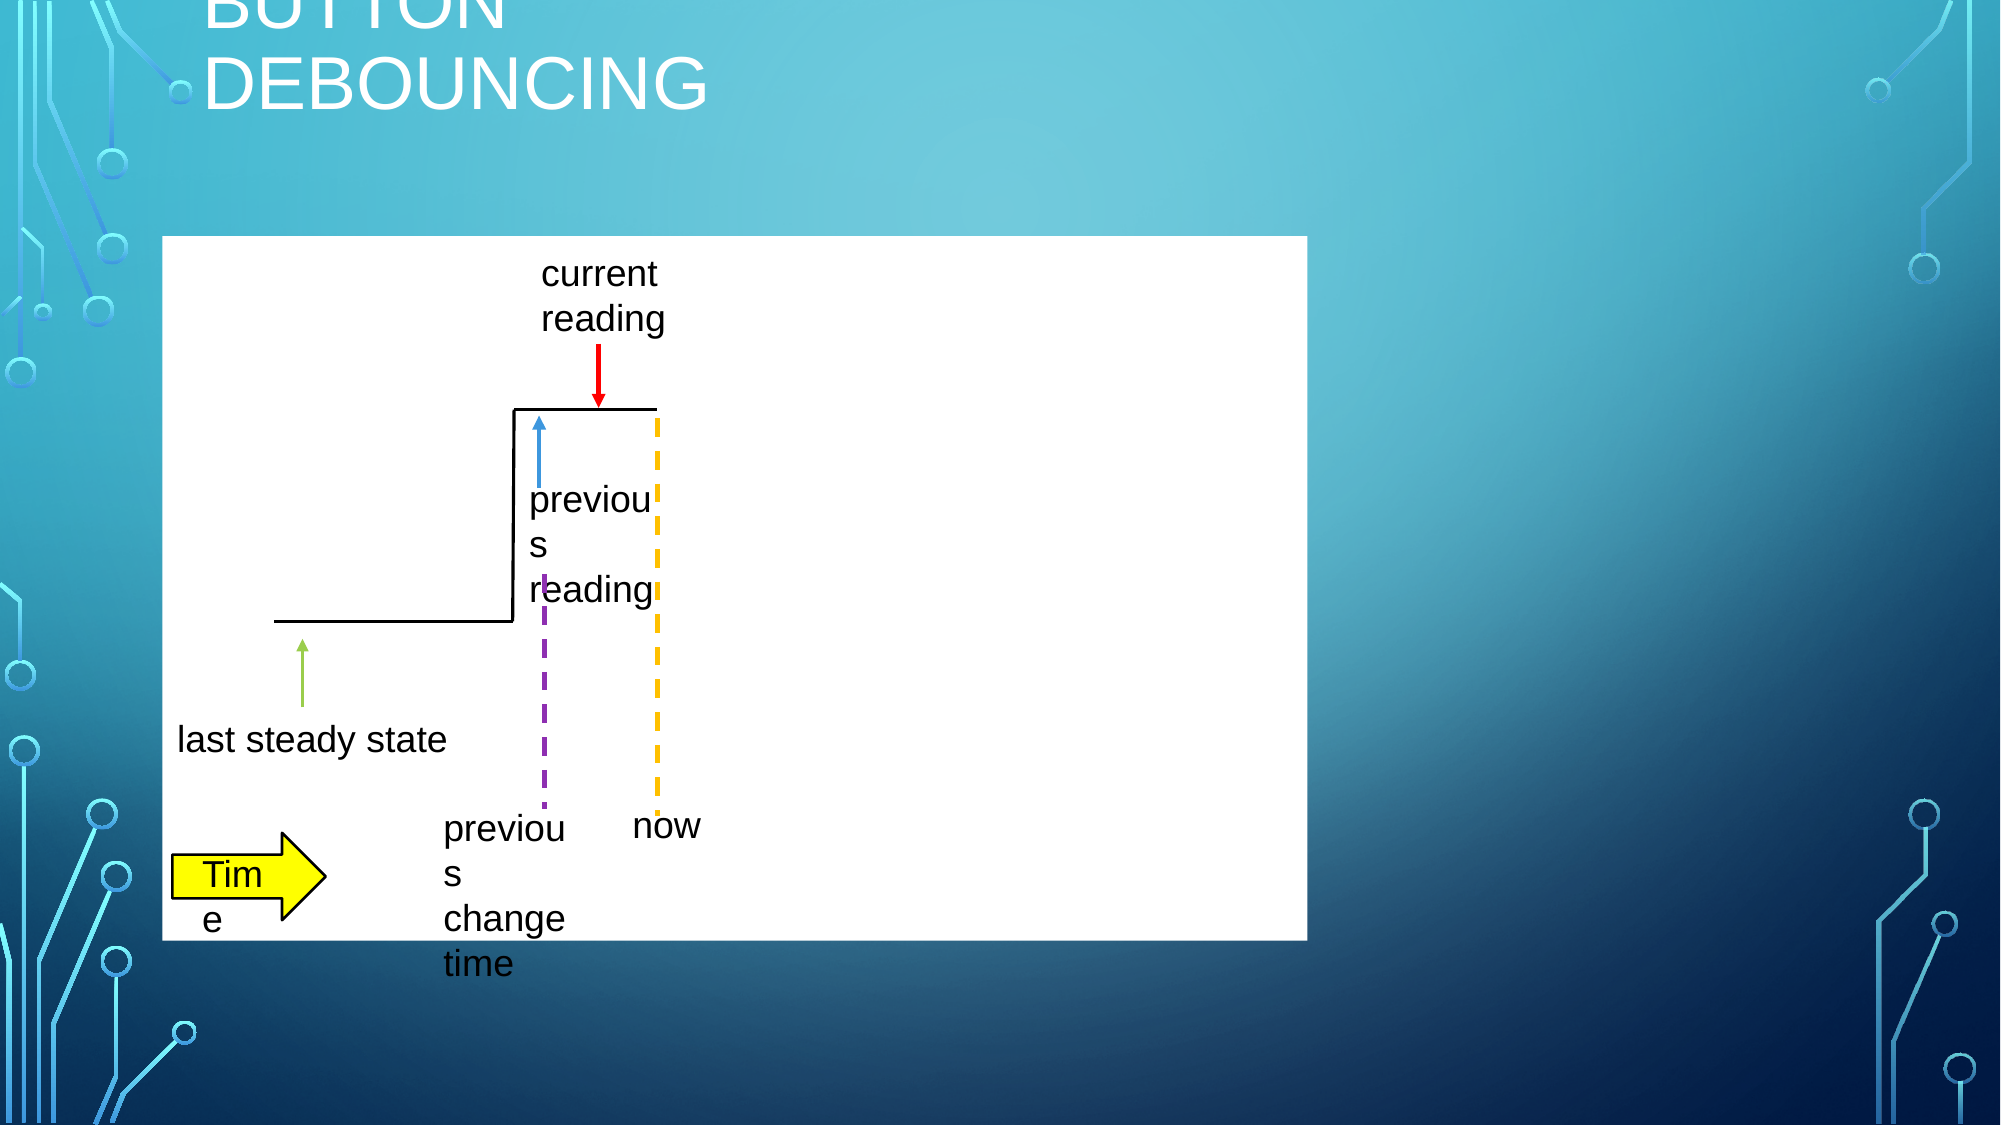

# Button debouncing

current reading
previous reading
last steady state
now
previous change time

Time